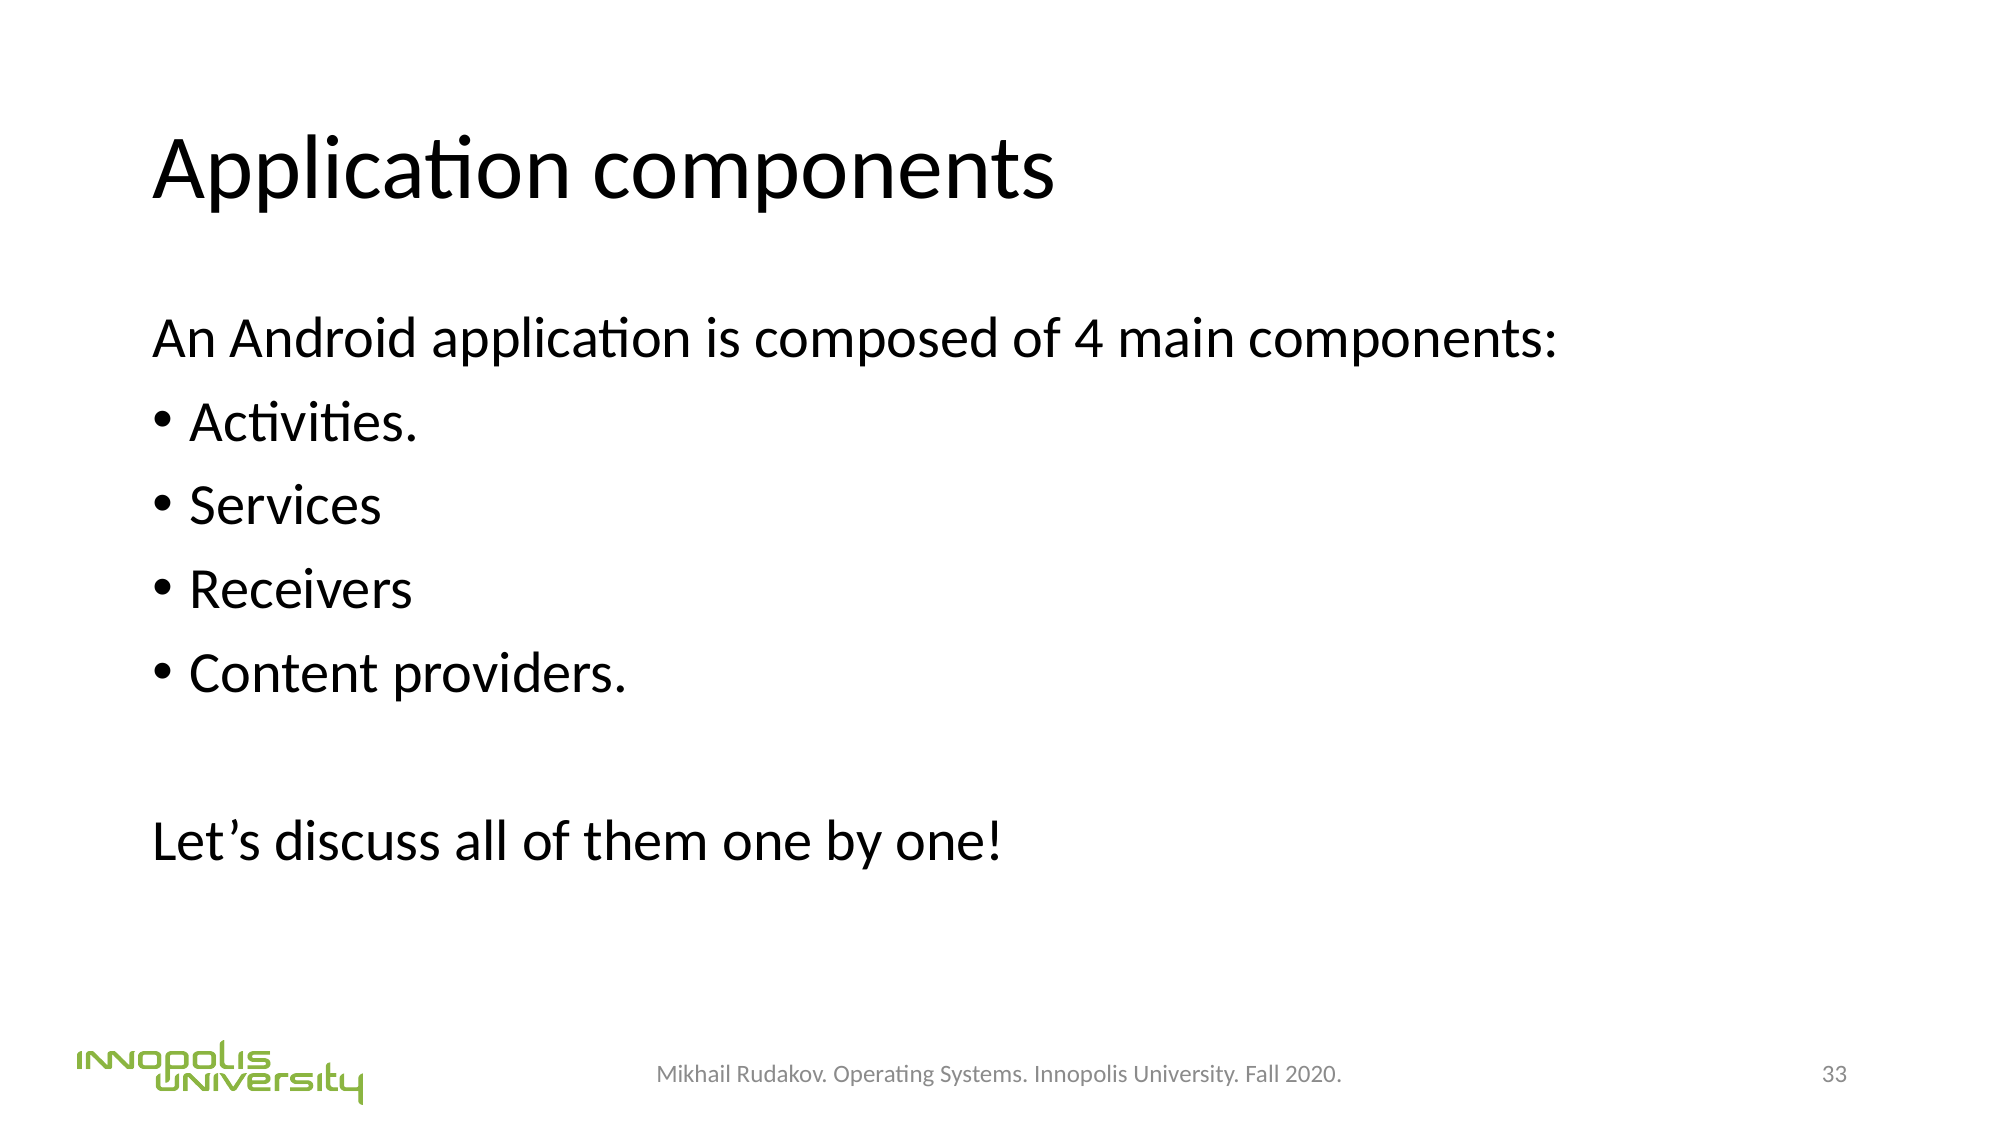

# Application components
An Android application is composed of 4 main components:
Activities.
Services
Receivers
Content providers.

Let’s discuss all of them one by one!
Mikhail Rudakov. Operating Systems. Innopolis University. Fall 2020.
33